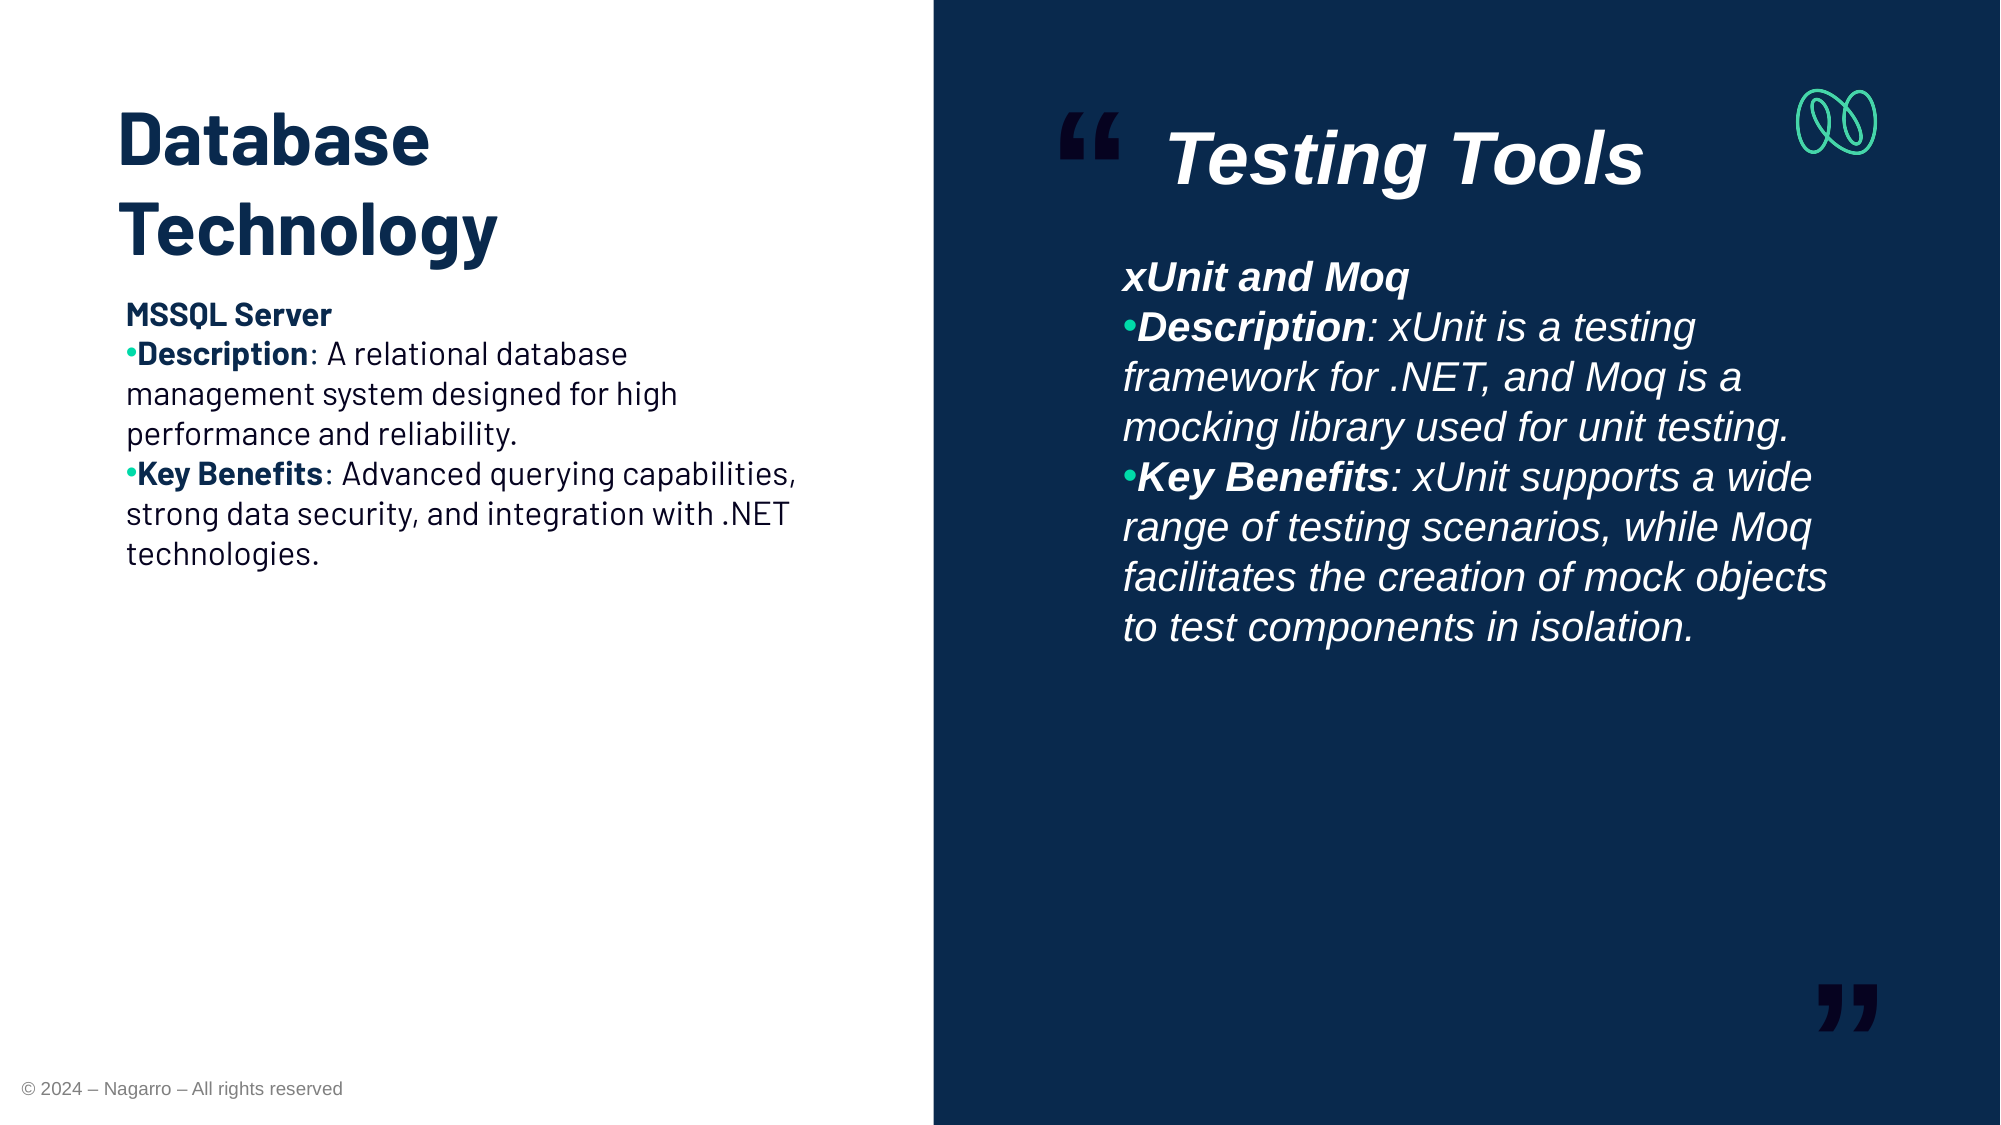

# Database Technology
Testing Tools
xUnit and Moq
Description: xUnit is a testing framework for .NET, and Moq is a mocking library used for unit testing.
Key Benefits: xUnit supports a wide range of testing scenarios, while Moq facilitates the creation of mock objects to test components in isolation.
MSSQL Server
Description: A relational database management system designed for high performance and reliability.
Key Benefits: Advanced querying capabilities, strong data security, and integration with .NET technologies.